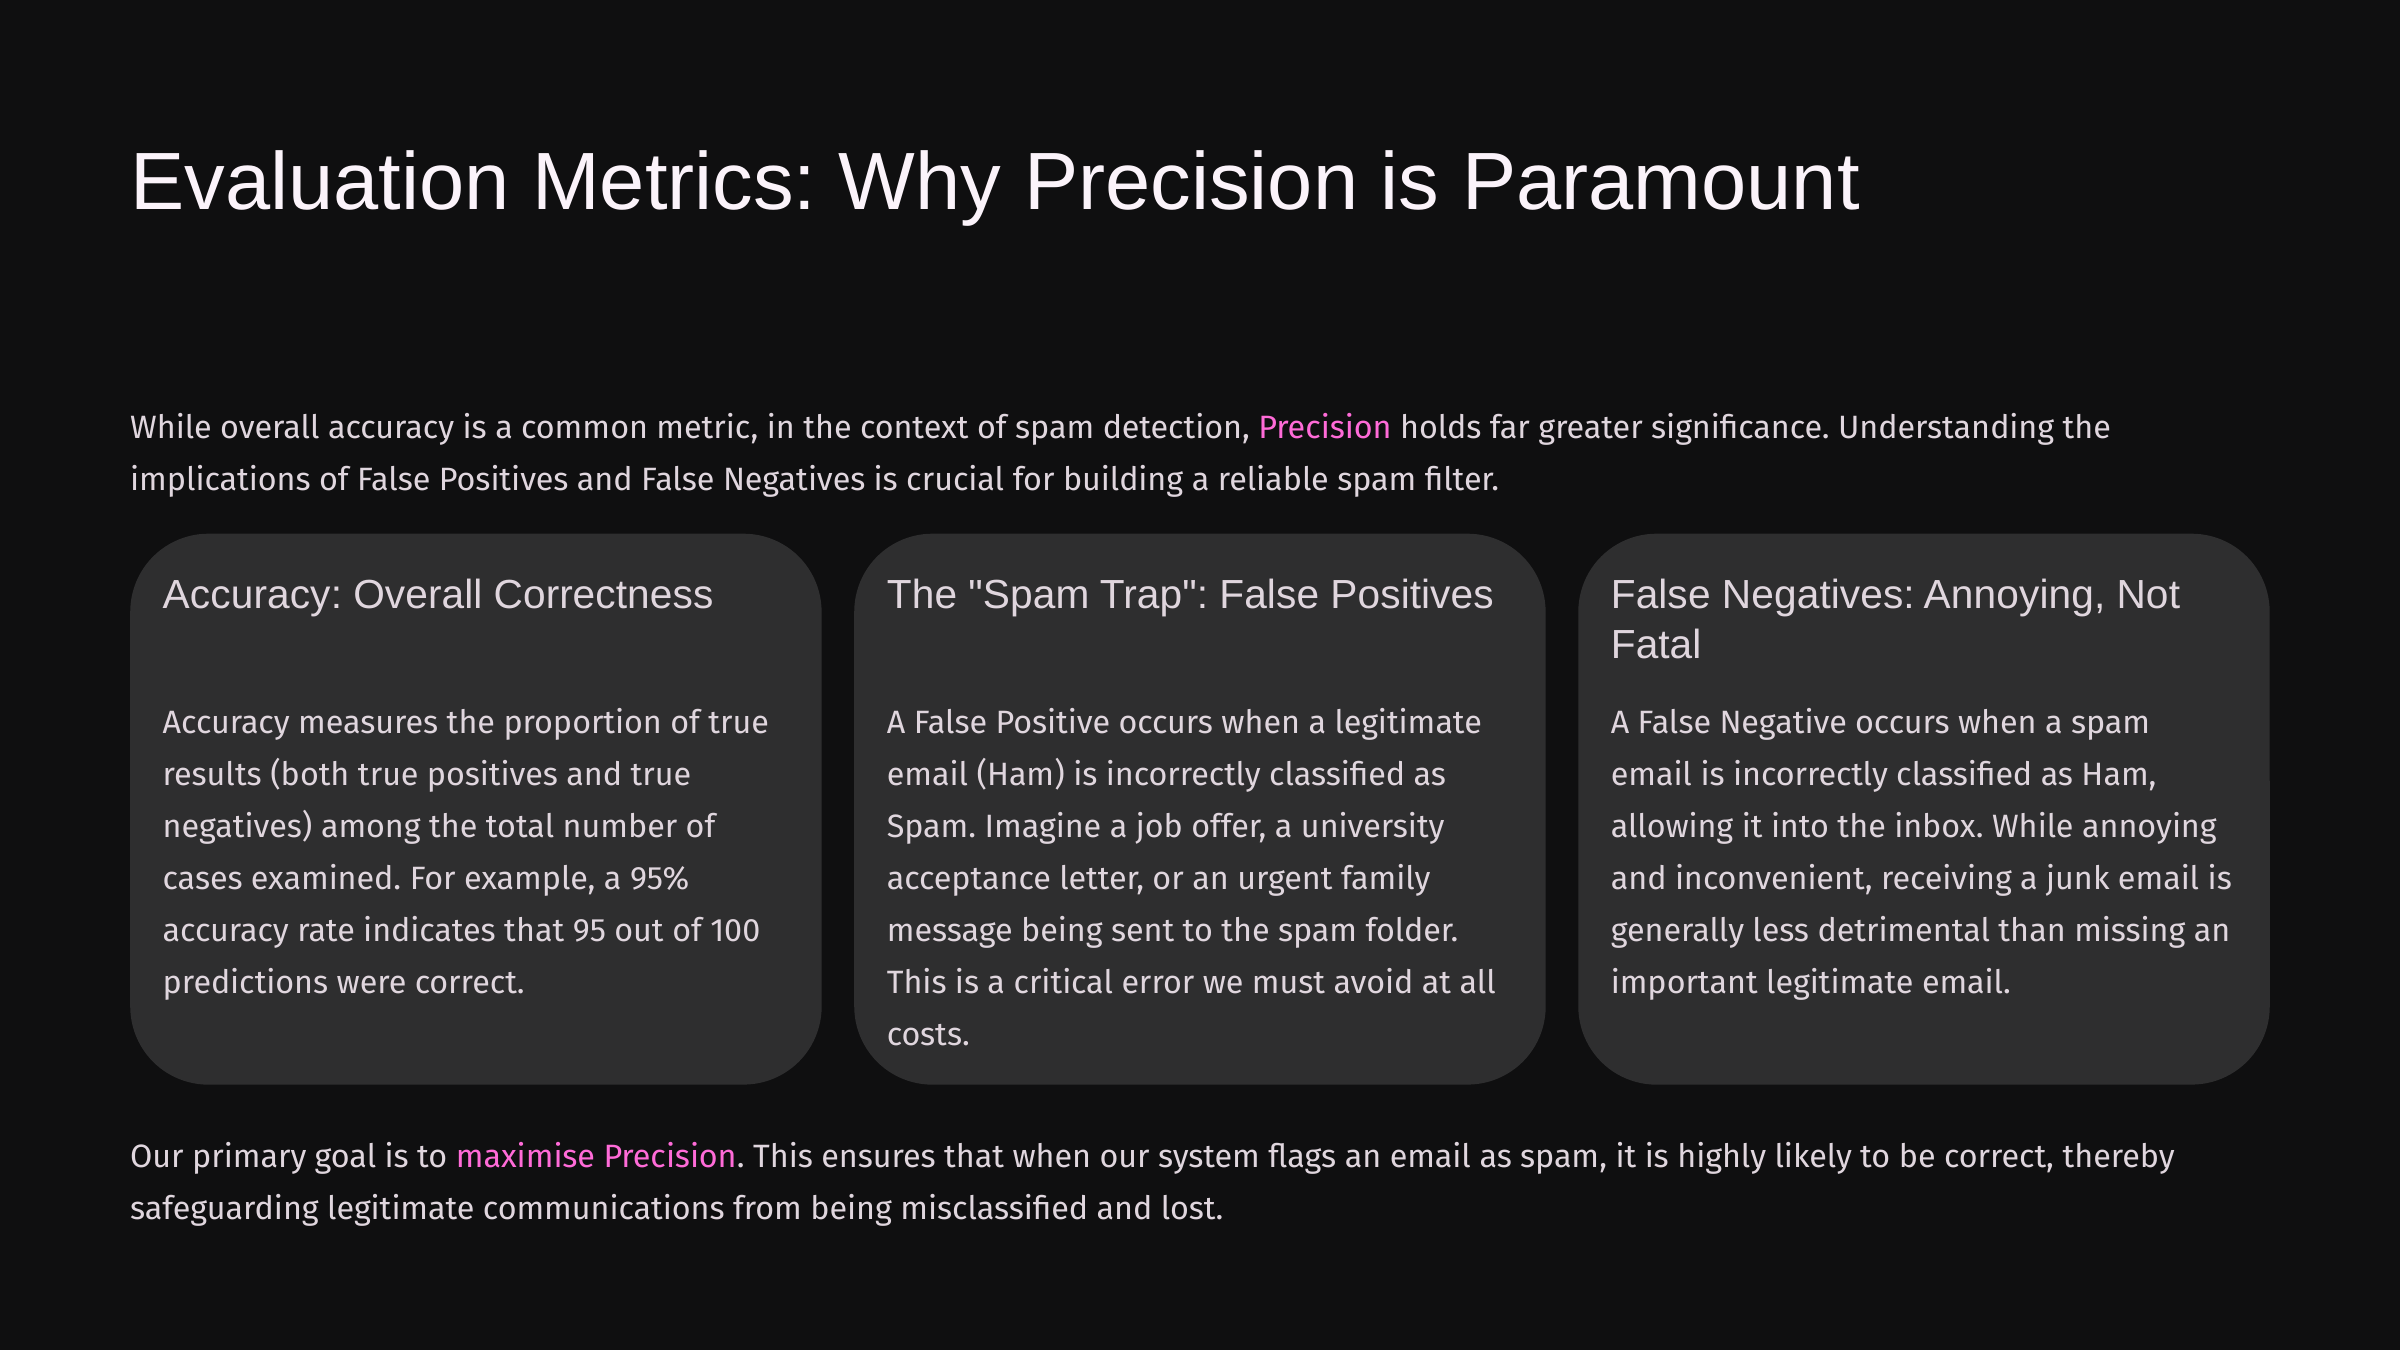

Evaluation Metrics: Why Precision is Paramount
While overall accuracy is a common metric, in the context of spam detection, Precision holds far greater significance. Understanding the implications of False Positives and False Negatives is crucial for building a reliable spam filter.

Accuracy: Overall Correctness
The "Spam Trap": False Positives
False Negatives: Annoying, Not Fatal
Accuracy measures the proportion of true results (both true positives and true negatives) among the total number of cases examined. For example, a 95% accuracy rate indicates that 95 out of 100 predictions were correct.
A False Positive occurs when a legitimate email (Ham) is incorrectly classified as Spam. Imagine a job offer, a university acceptance letter, or an urgent family message being sent to the spam folder. This is a critical error we must avoid at all costs.
A False Negative occurs when a spam email is incorrectly classified as Ham, allowing it into the inbox. While annoying and inconvenient, receiving a junk email is generally less detrimental than missing an important legitimate email.
Our primary goal is to maximise Precision. This ensures that when our system flags an email as spam, it is highly likely to be correct, thereby safeguarding legitimate communications from being misclassified and lost.